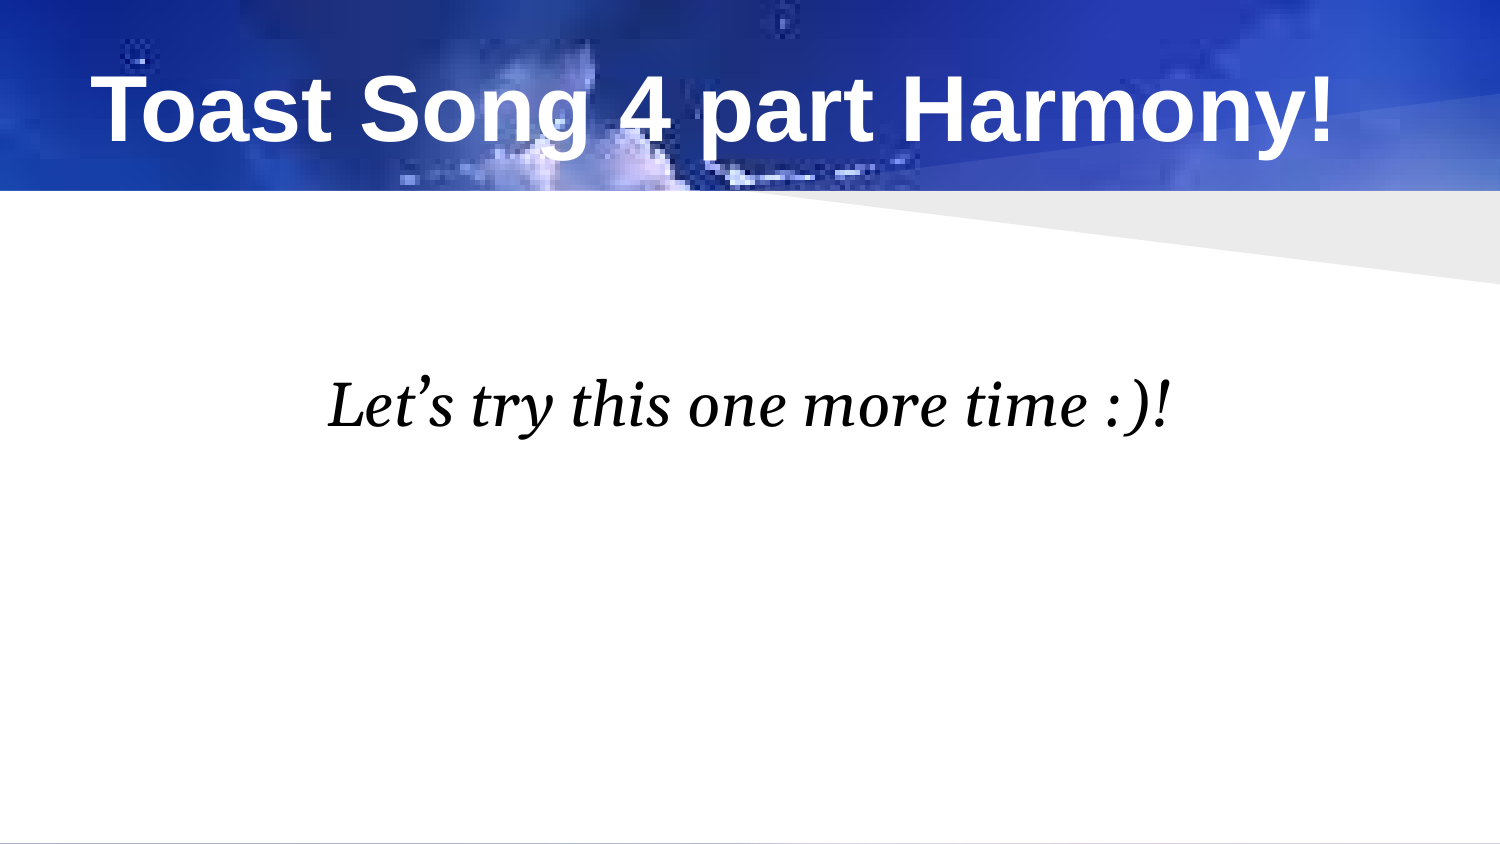

# Toast Song 4 part Harmony!

Let’s try this one more time :)!